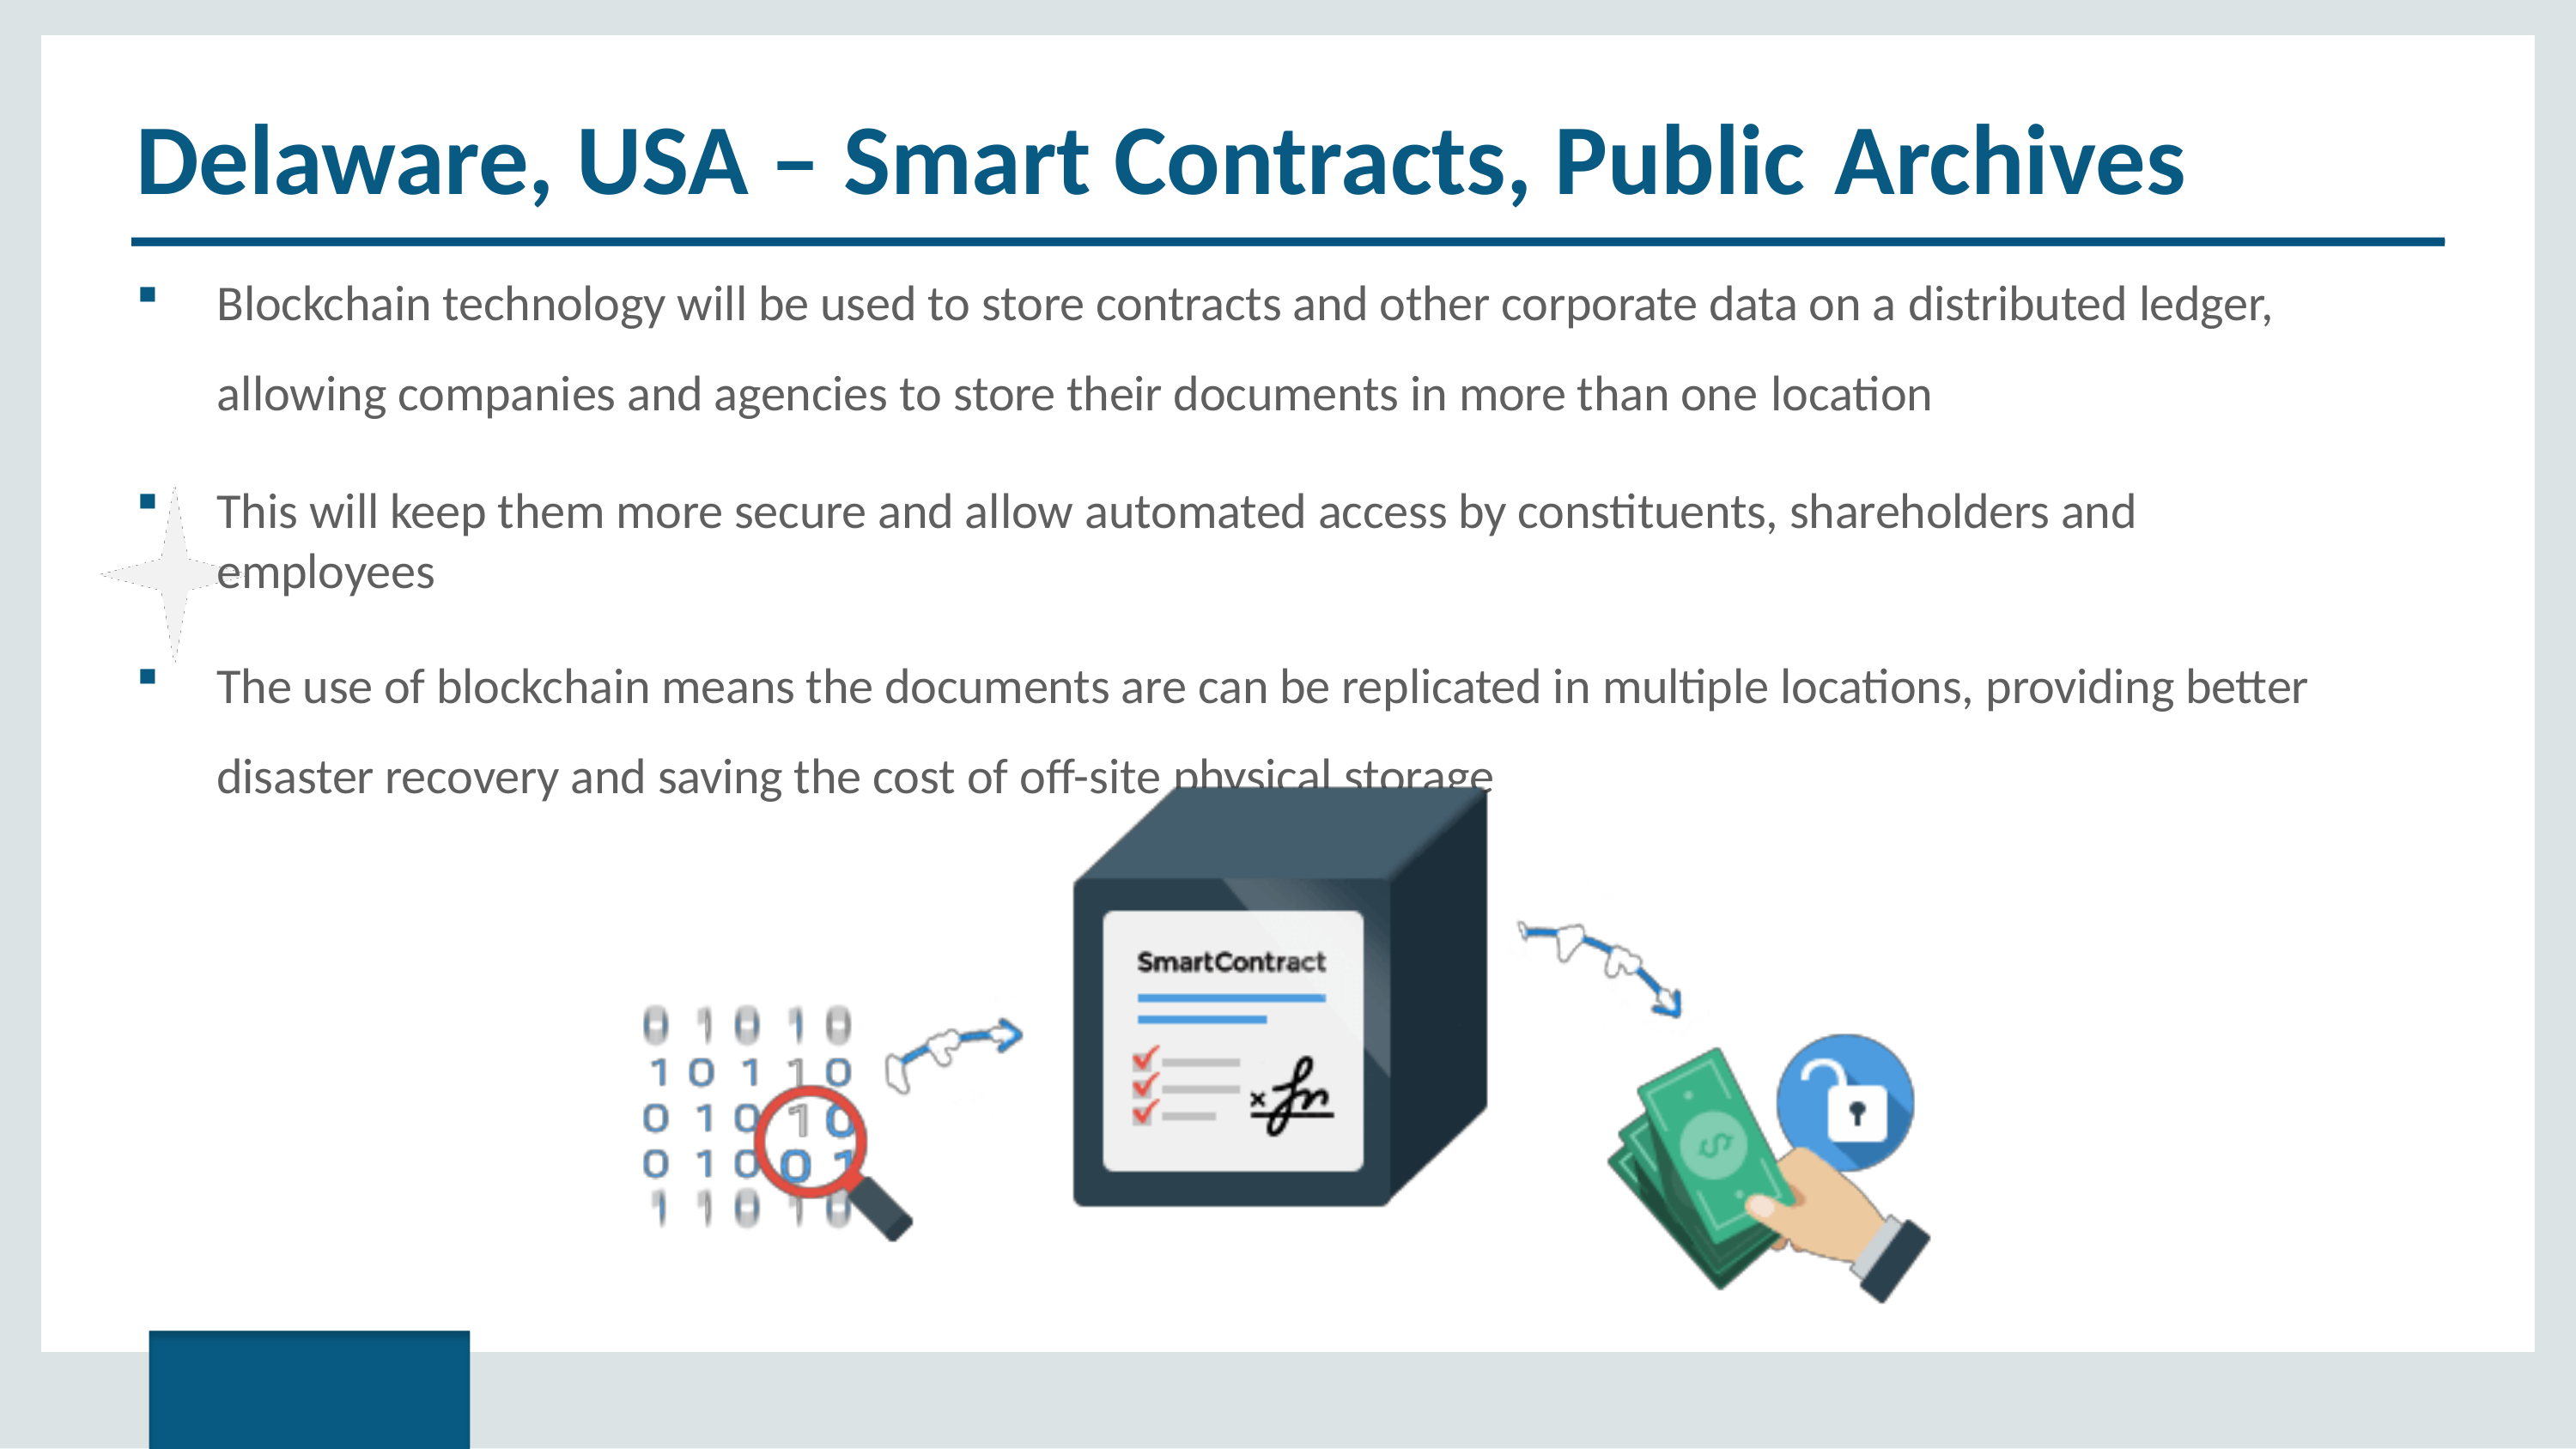

# Delaware, USA – Smart Contracts, Public Archives
Blockchain technology will be used to store contracts and other corporate data on a distributed ledger,  allowing companies and agencies to store their documents in more than one location

This will keep them more secure and allow automated access by constituents, shareholders and employees
The use of blockchain means the documents are can be replicated in multiple locations, providing better  disaster recovery and saving the cost of off-site physical storage